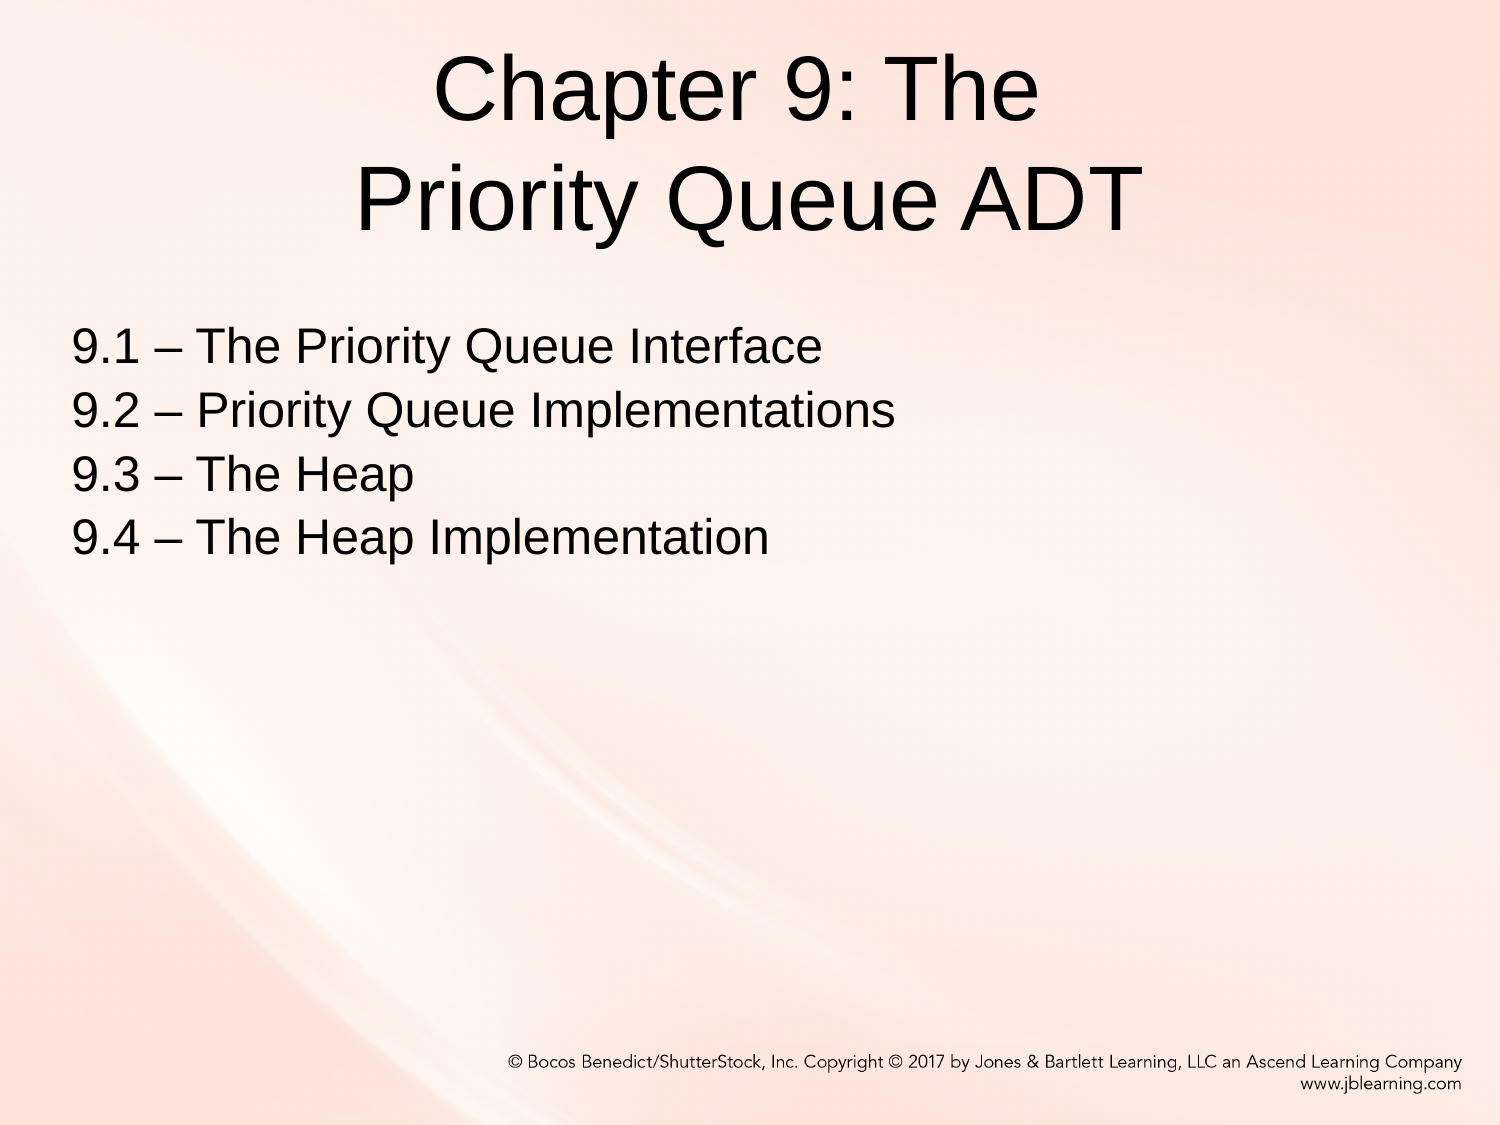

# Chapter 9: The Priority Queue ADT
9.1 – The Priority Queue Interface
9.2 – Priority Queue Implementations
9.3 – The Heap
9.4 – The Heap Implementation